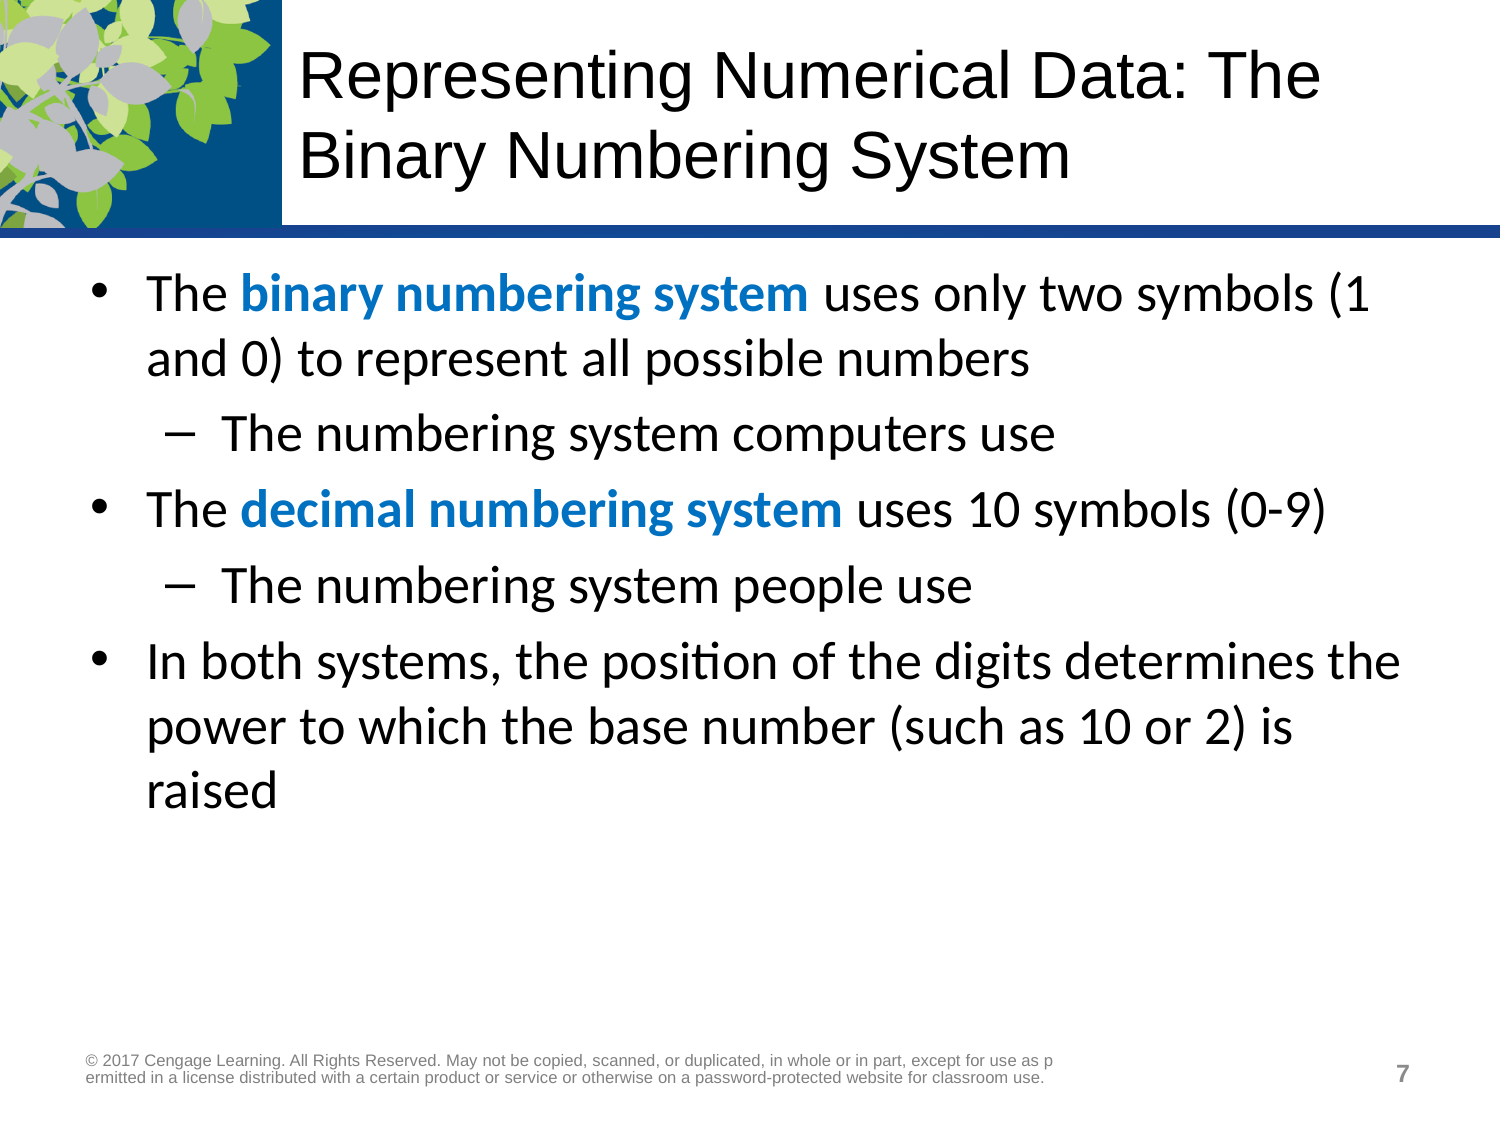

# Representing Numerical Data: The Binary Numbering System
The binary numbering system uses only two symbols (1 and 0) to represent all possible numbers
The numbering system computers use
The decimal numbering system uses 10 symbols (0-9)
The numbering system people use
In both systems, the position of the digits determines the power to which the base number (such as 10 or 2) is raised

© 2017 Cengage Learning. All Rights Reserved. May not be copied, scanned, or duplicated, in whole or in part, except for use as permitted in a license distributed with a certain product or service or otherwise on a password-protected website for classroom use.
7